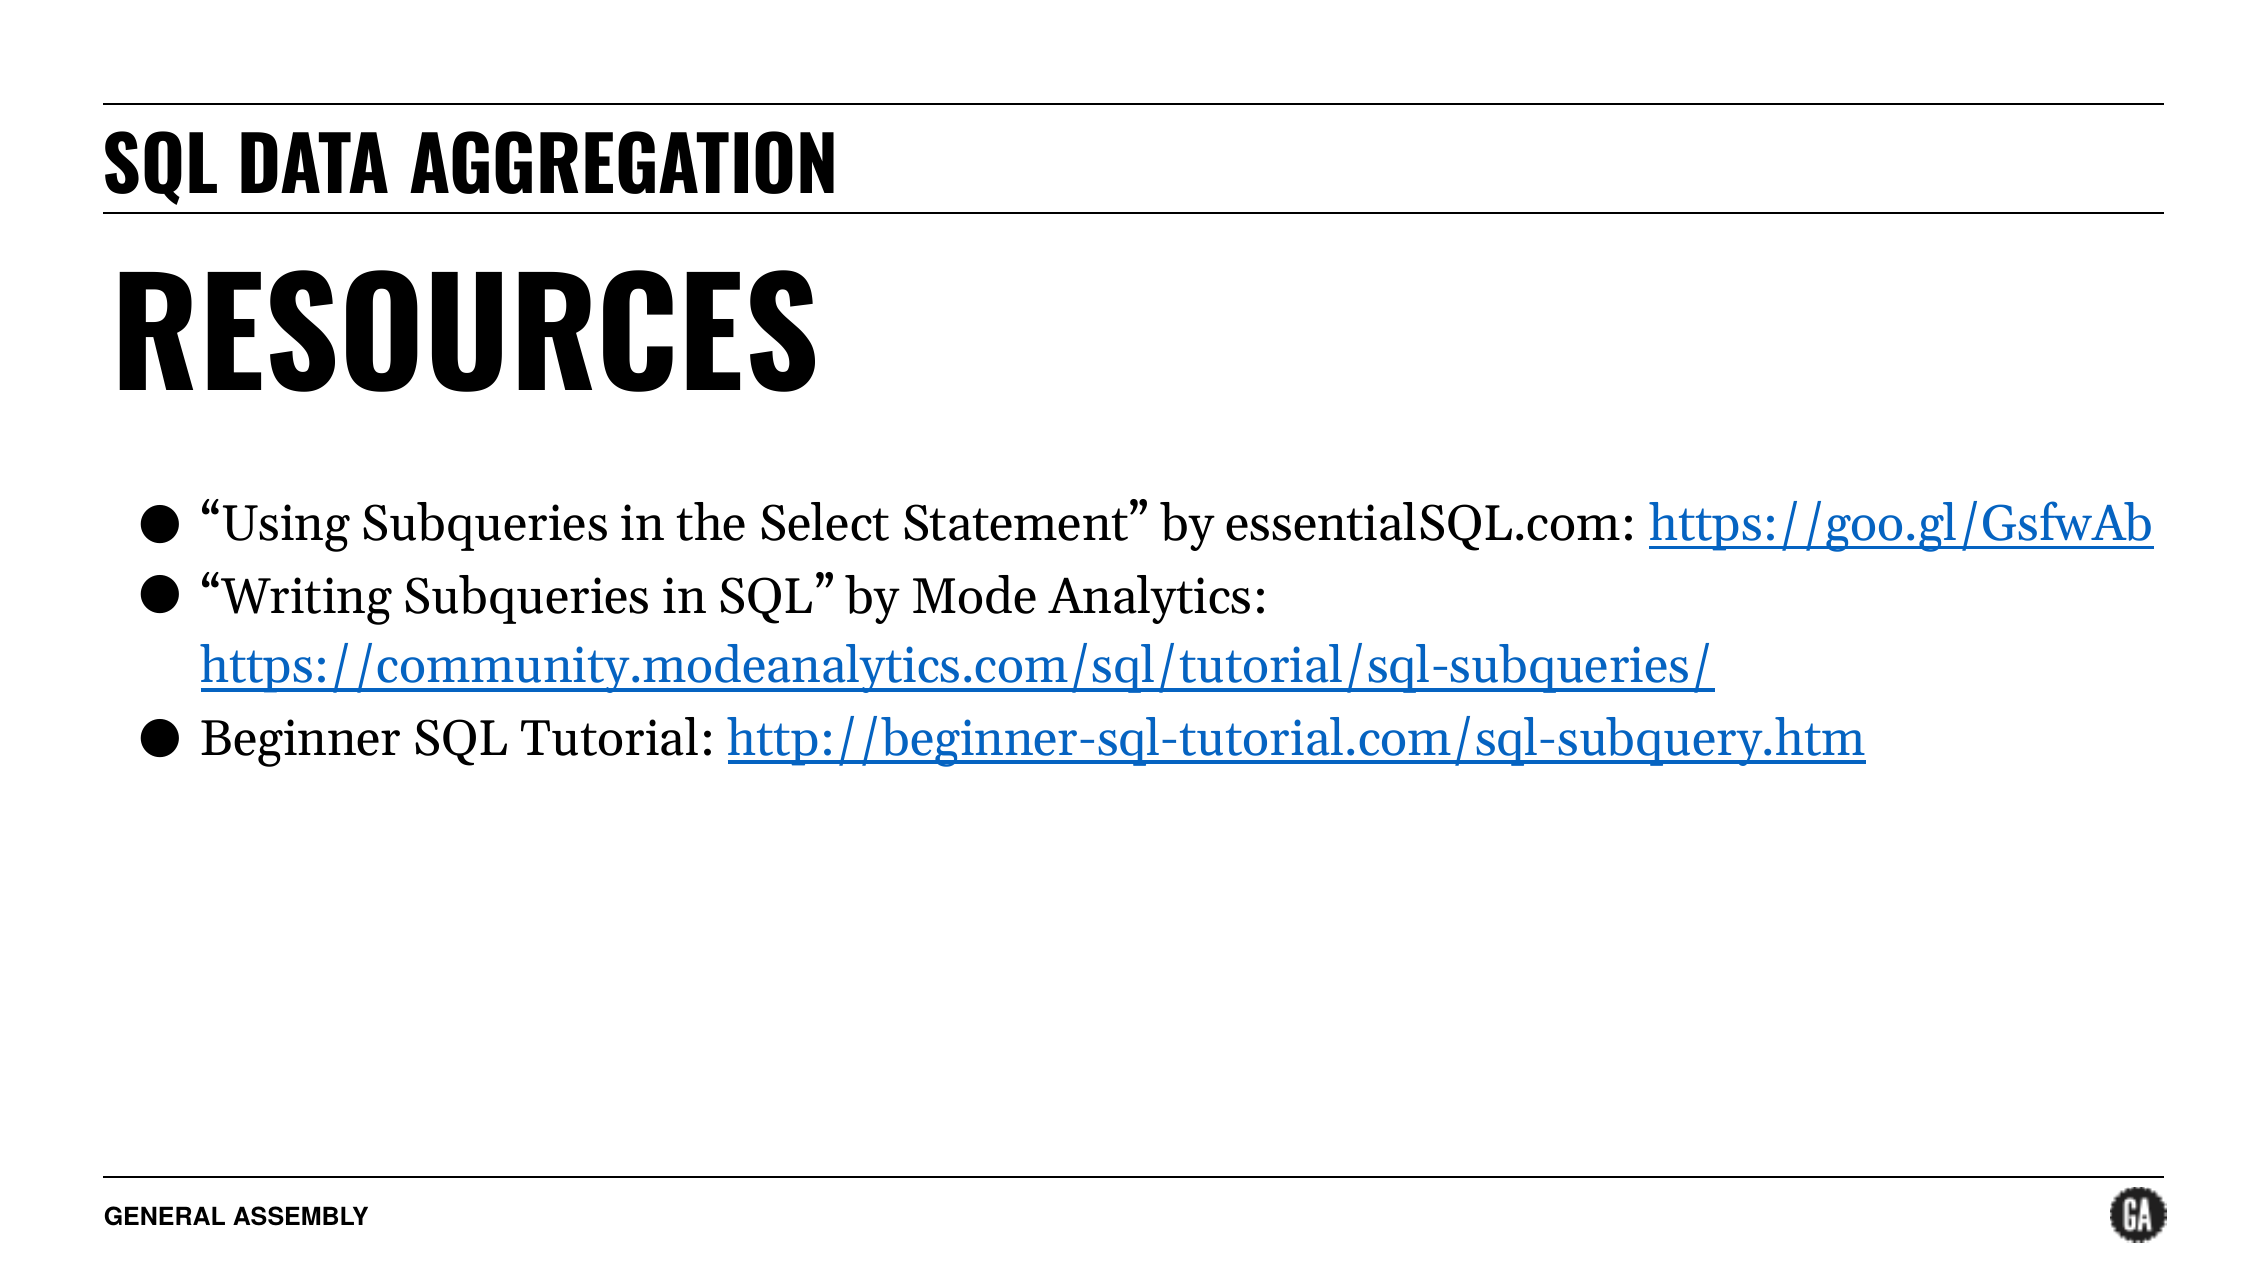

# SQL DATA AGGREGATION
RESOURCES
“Using Subqueries in the Select Statement” by essentialSQL.com: https://goo.gl/GsfwAb
“Writing Subqueries in SQL” by Mode Analytics:  https://community.modeanalytics.com/sql/tutorial/sql-subqueries/
Beginner SQL Tutorial: http://beginner-sql-tutorial.com/sql-subquery.htm